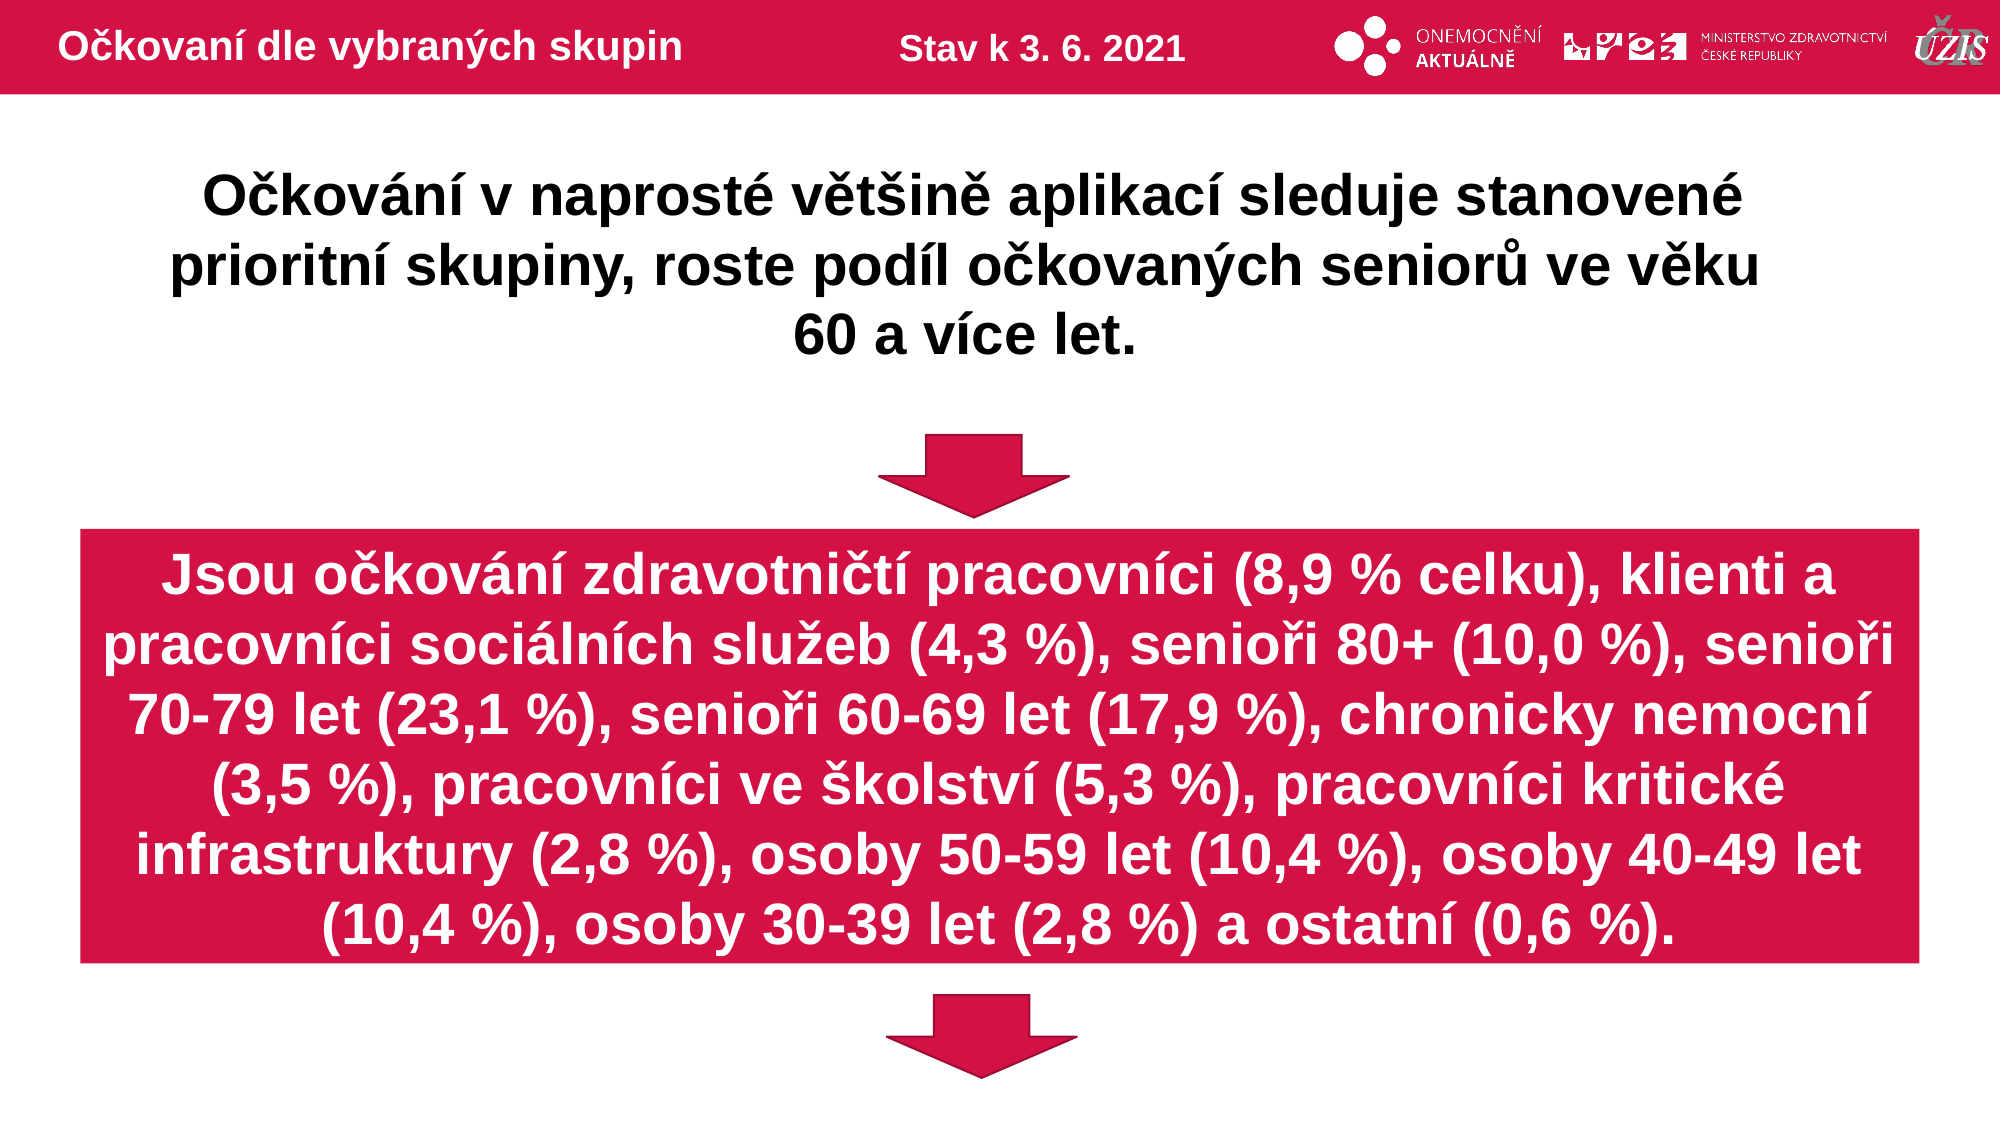

# Očkovaní dle vybraných skupin
Stav k 3. 6. 2021
Očkování v naprosté většině aplikací sleduje stanovené prioritní skupiny, roste podíl očkovaných seniorů ve věku
60 a více let.

Jsou očkování zdravotničtí pracovníci (8,9 % celku), klienti a pracovníci sociálních služeb (4,3 %), senioři 80+ (10,0 %), senioři 70-79 let (23,1 %), senioři 60-69 let (17,9 %), chronicky nemocní (3,5 %), pracovníci ve školství (5,3 %), pracovníci kritické infrastruktury (2,8 %), osoby 50-59 let (10,4 %), osoby 40-49 let (10,4 %), osoby 30-39 let (2,8 %) a ostatní (0,6 %).